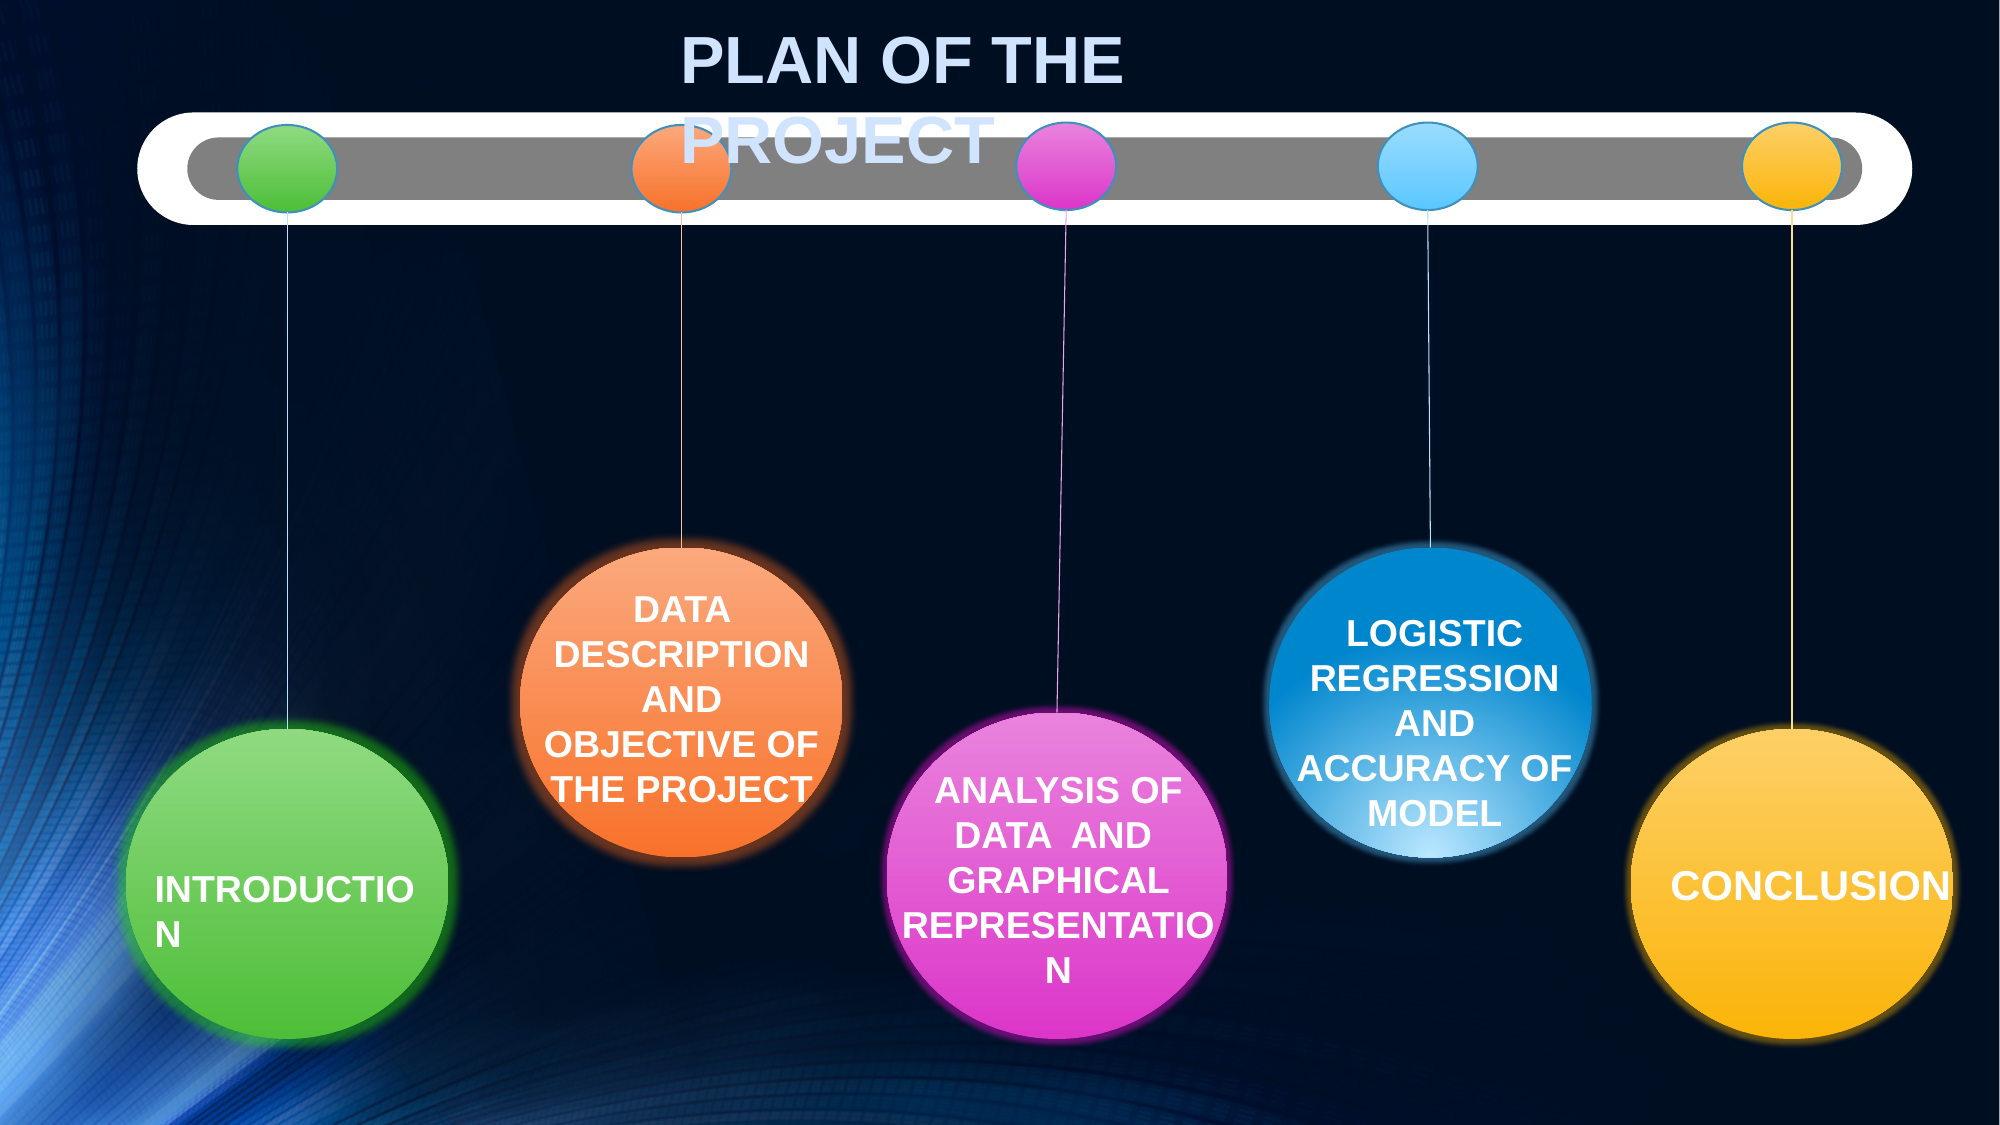

PLAN OF THE PROJECT

DATA DESCRIPTION AND OBJECTIVE OF THE PROJECT
LOGISTIC REGRESSION AND ACCURACY OF MODEL

ANALYSIS OF DATA  AND  GRAPHICAL REPRESENTATION
CONCLUSION
INTRODUCTION